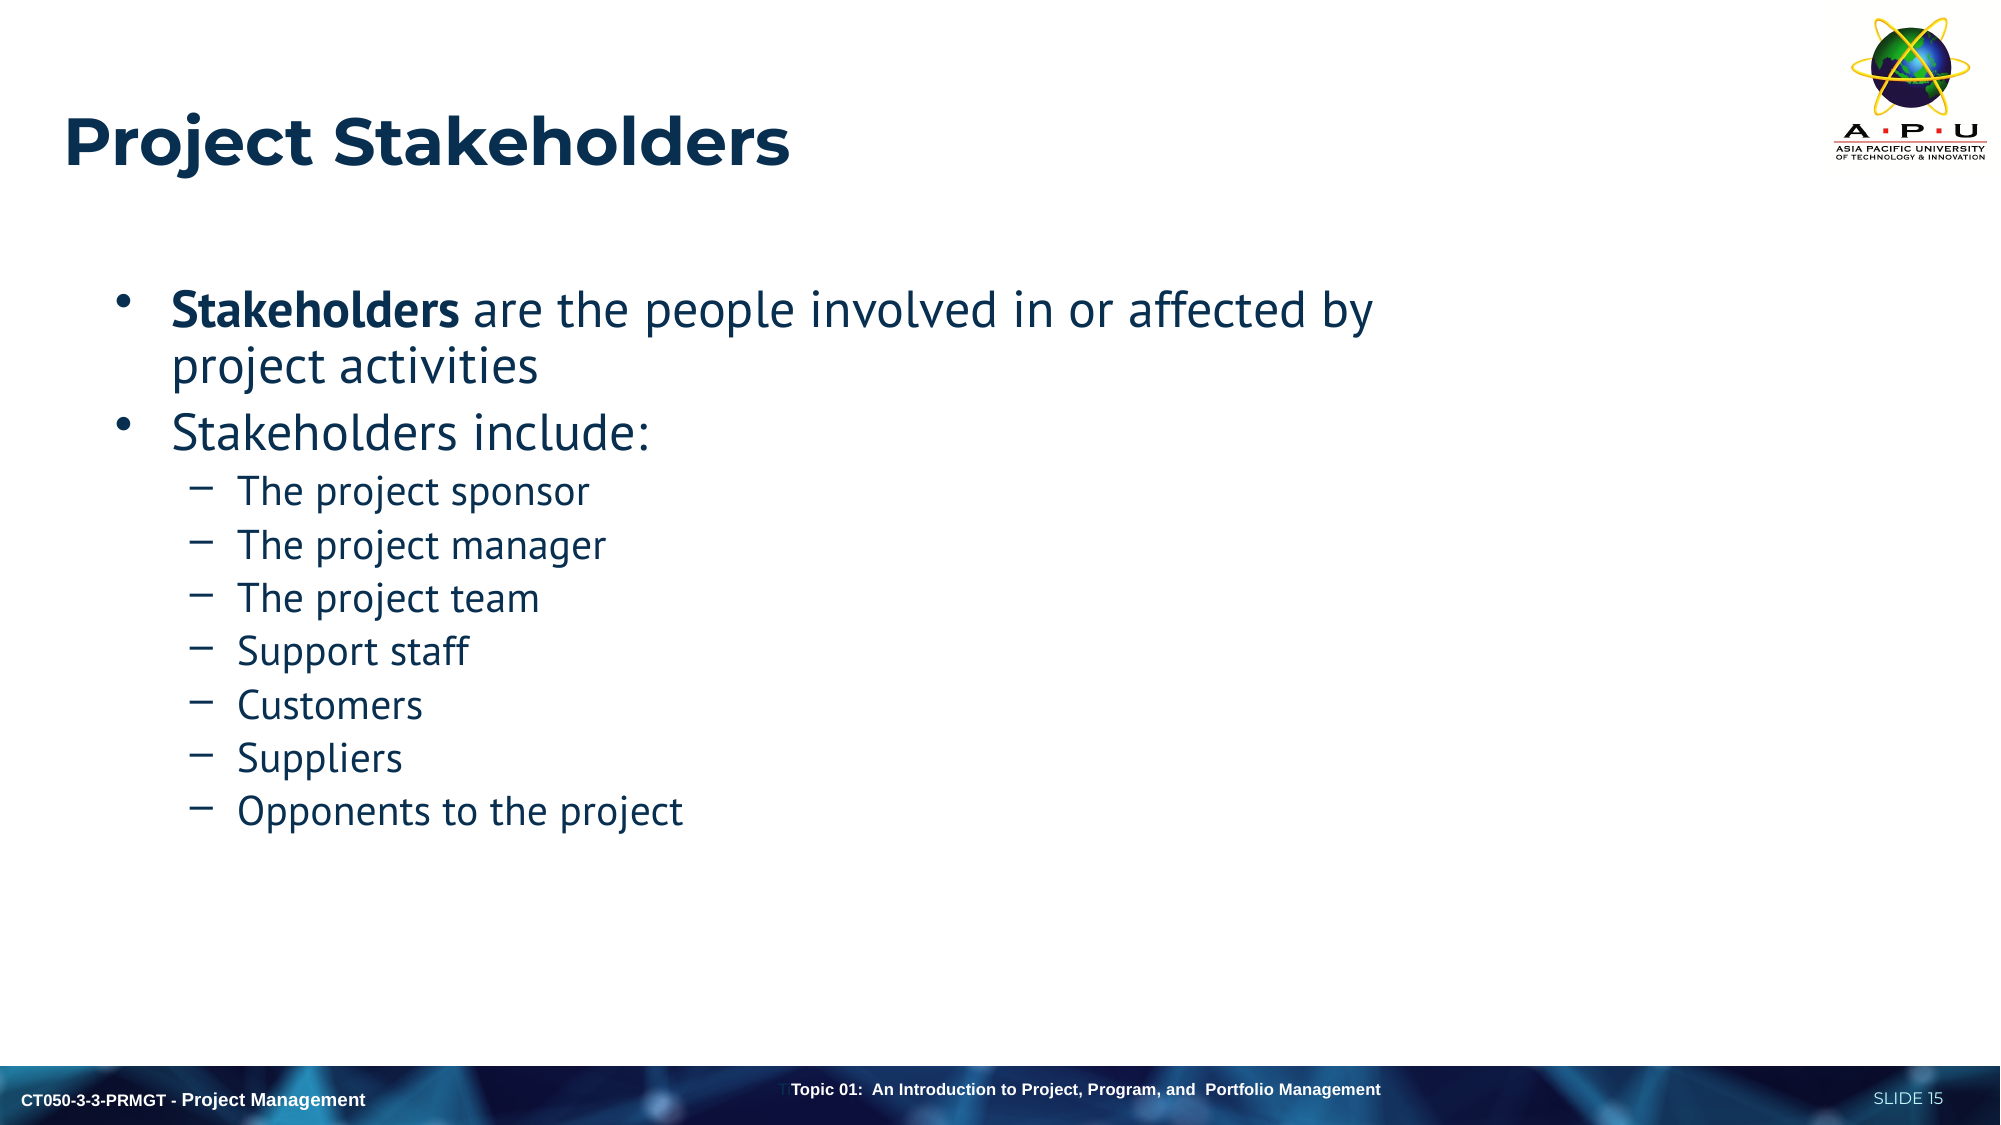

# Project Stakeholders
Stakeholders are the people involved in or affected by project activities
Stakeholders include:
The project sponsor
The project manager
The project team
Support staff
Customers
Suppliers
Opponents to the project